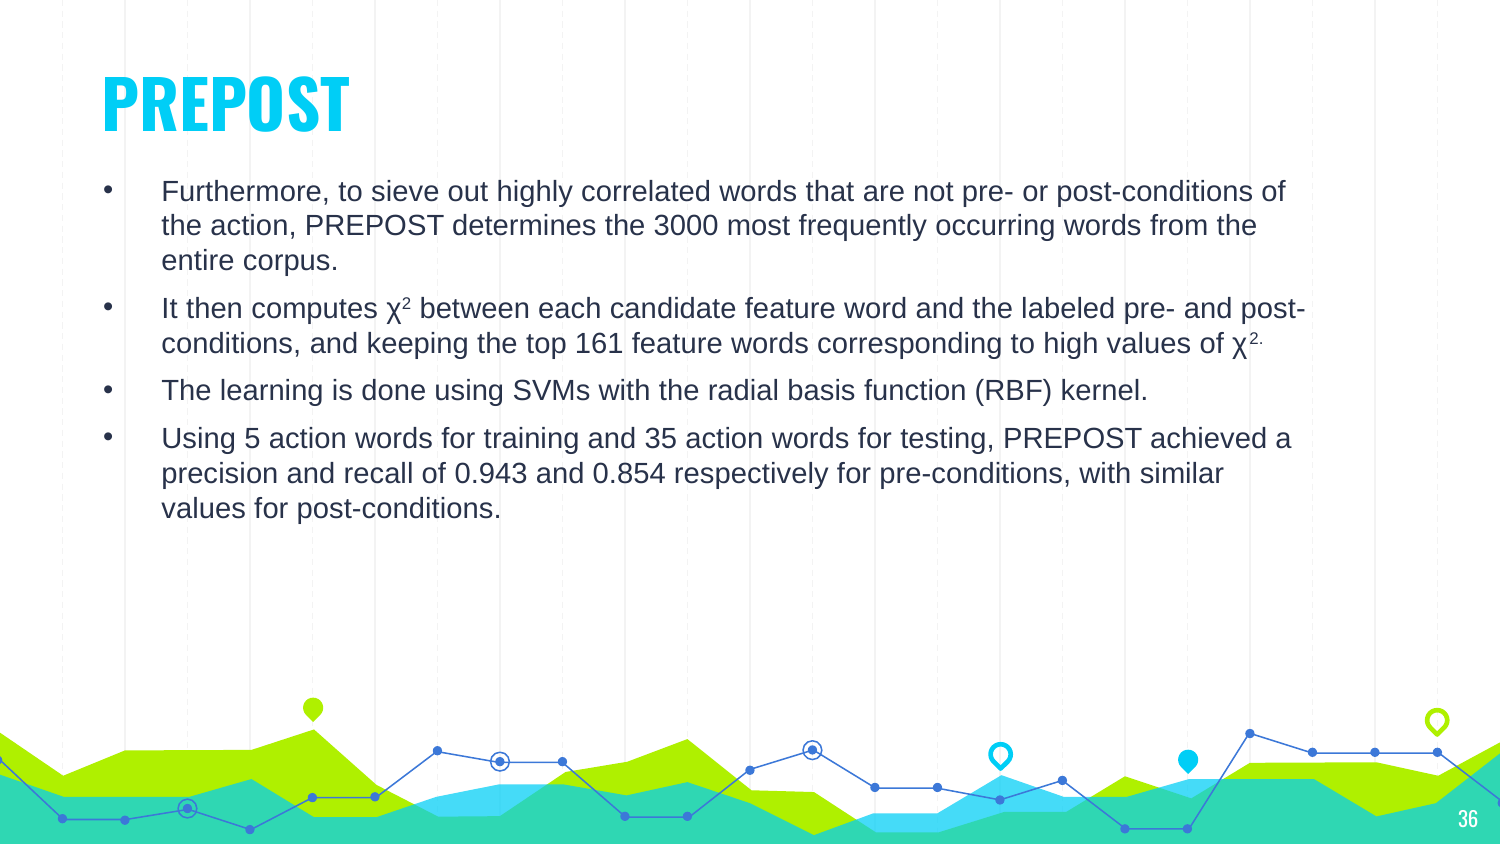

# PREPOST
Furthermore, to sieve out highly correlated words that are not pre- or post-conditions of the action, PREPOST determines the 3000 most frequently occurring words from the entire corpus.
It then computes χ2 between each candidate feature word and the labeled pre- and post-conditions, and keeping the top 161 feature words corresponding to high values of χ2.
The learning is done using SVMs with the radial basis function (RBF) kernel.
Using 5 action words for training and 35 action words for testing, PREPOST achieved a precision and recall of 0.943 and 0.854 respectively for pre-conditions, with similar values for post-conditions.

36